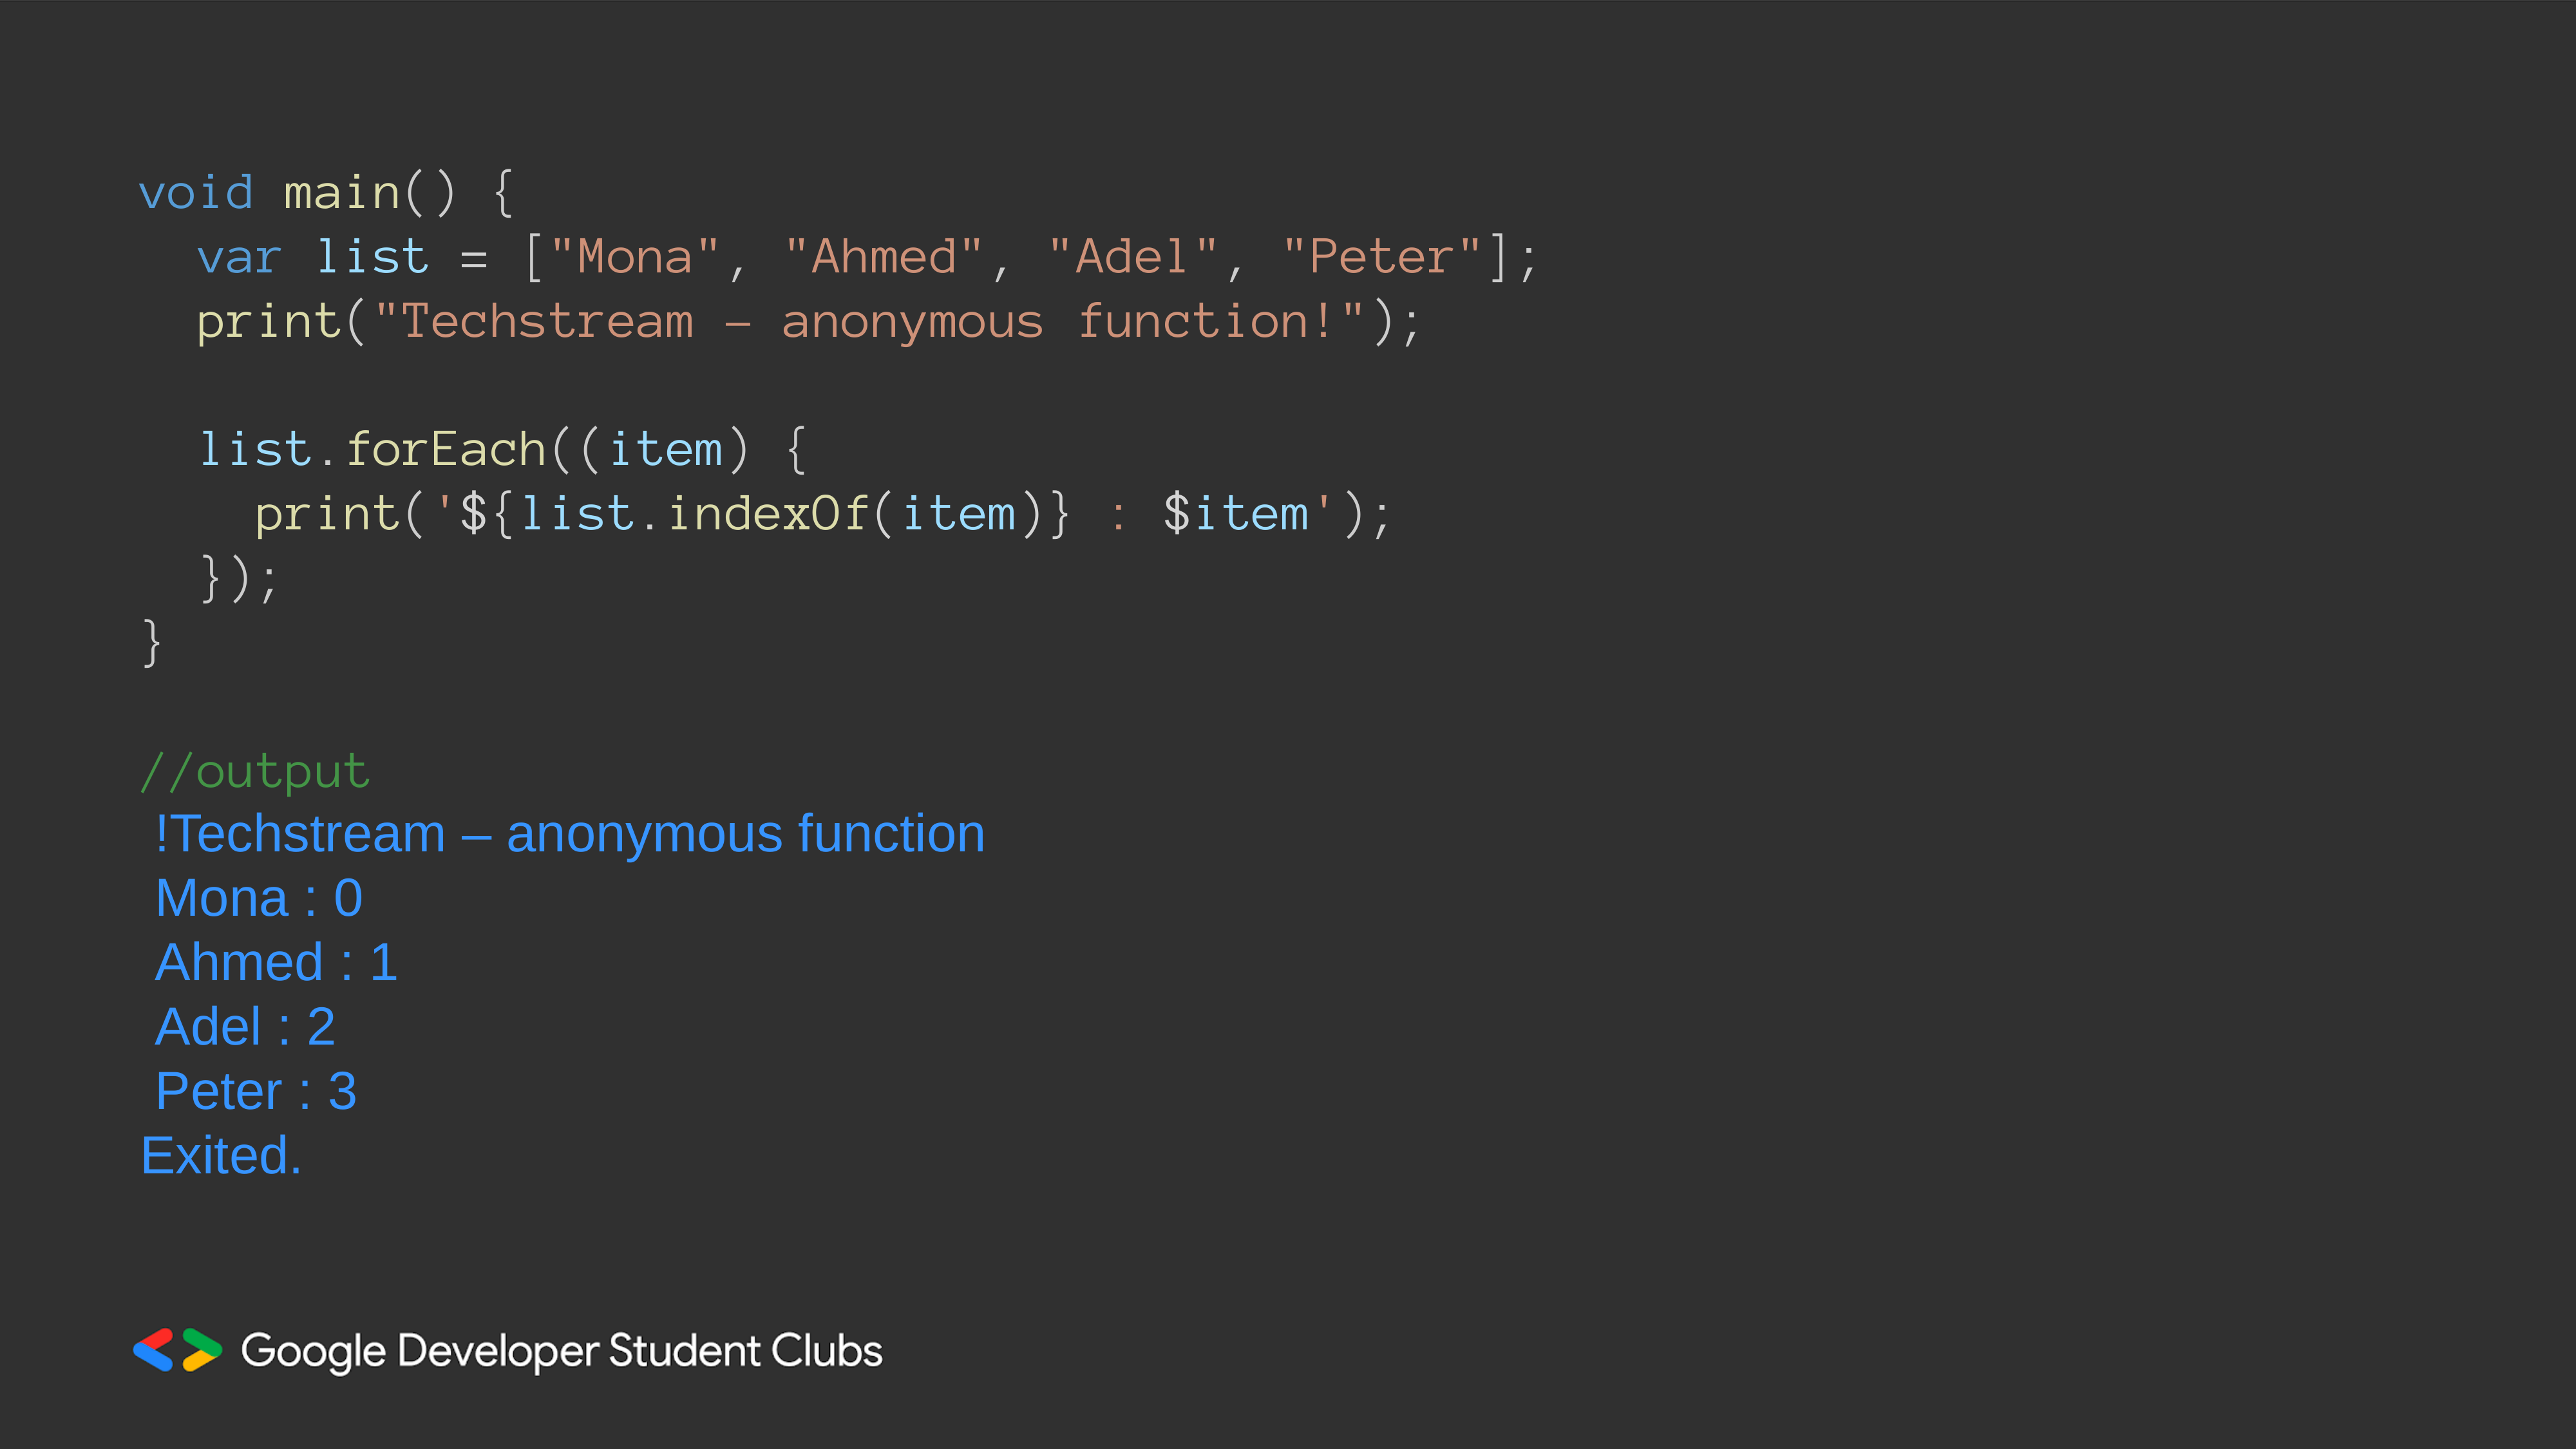

void main() {
  var list = ["Mona", "Ahmed", "Adel", "Peter"];
  print("Techstream – anonymous function!");
  list.forEach((item) {
    print('${list.indexOf(item)} : $item');
  });
}

//output
Techstream – anonymous function!
0 : Mona
1 : Ahmed
2 : Adel
3 : Peter
Exited.